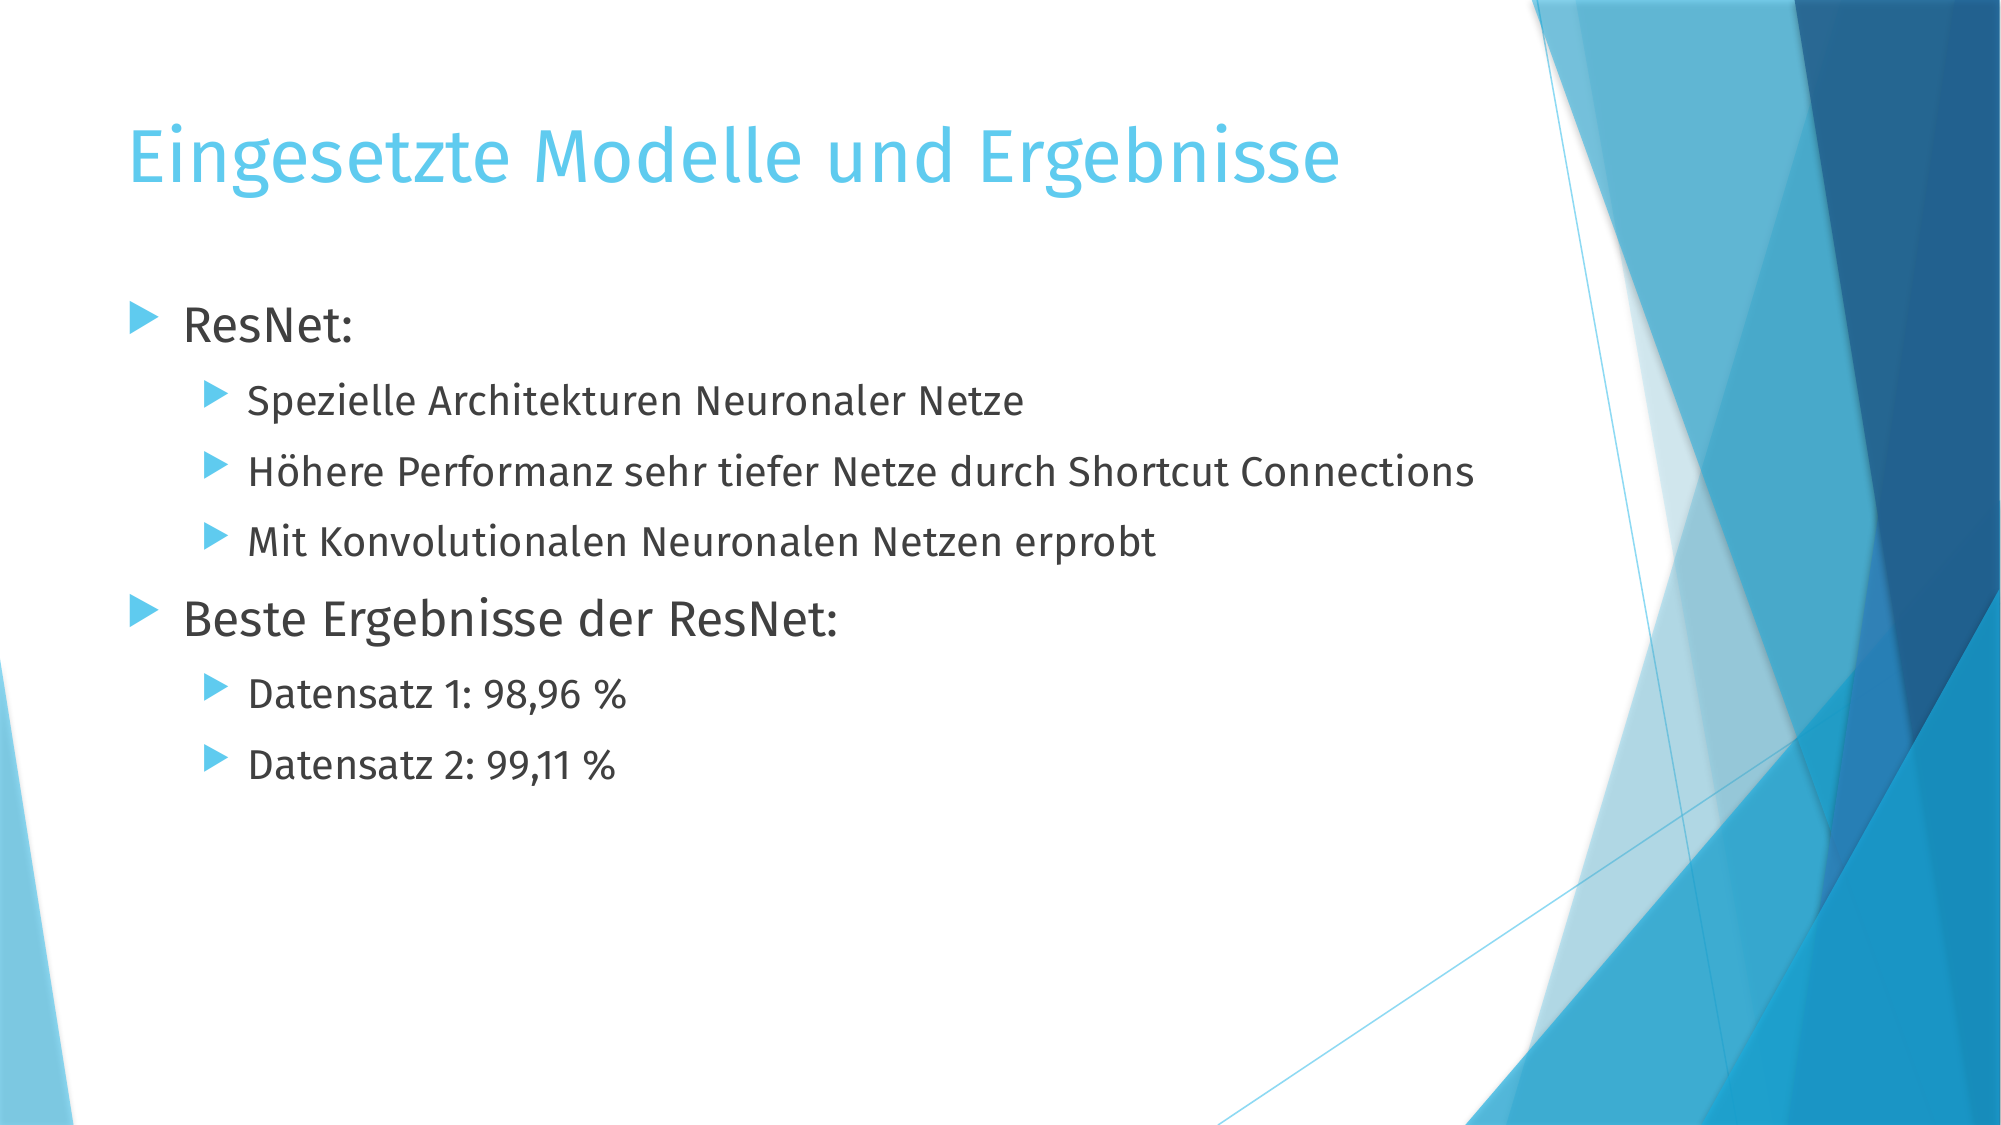

# Eingesetzte Modelle und Ergebnisse
ResNet:
Spezielle Architekturen Neuronaler Netze
Höhere Performanz sehr tiefer Netze durch Shortcut Connections
Mit Konvolutionalen Neuronalen Netzen erprobt
Beste Ergebnisse der ResNet:
Datensatz 1: 98,96 %
Datensatz 2: 99,11 %